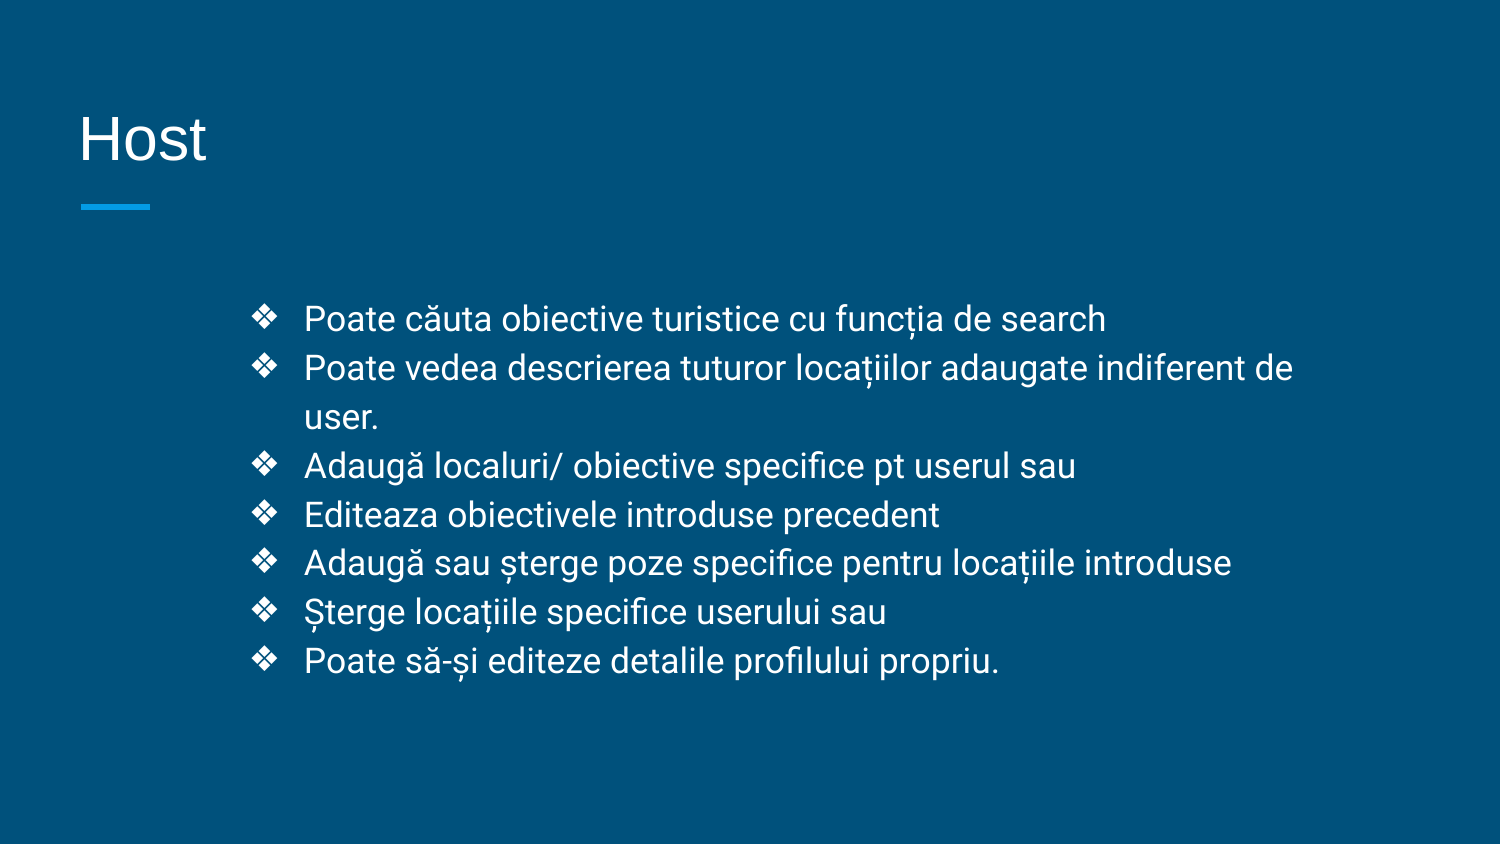

# Host
Poate căuta obiective turistice cu funcția de search
Poate vedea descrierea tuturor locațiilor adaugate indiferent de user.
Adaugă localuri/ obiective specifice pt userul sau
Editeaza obiectivele introduse precedent
Adaugă sau șterge poze specifice pentru locațiile introduse
Șterge locațiile specifice userului sau
Poate să-și editeze detalile profilului propriu.